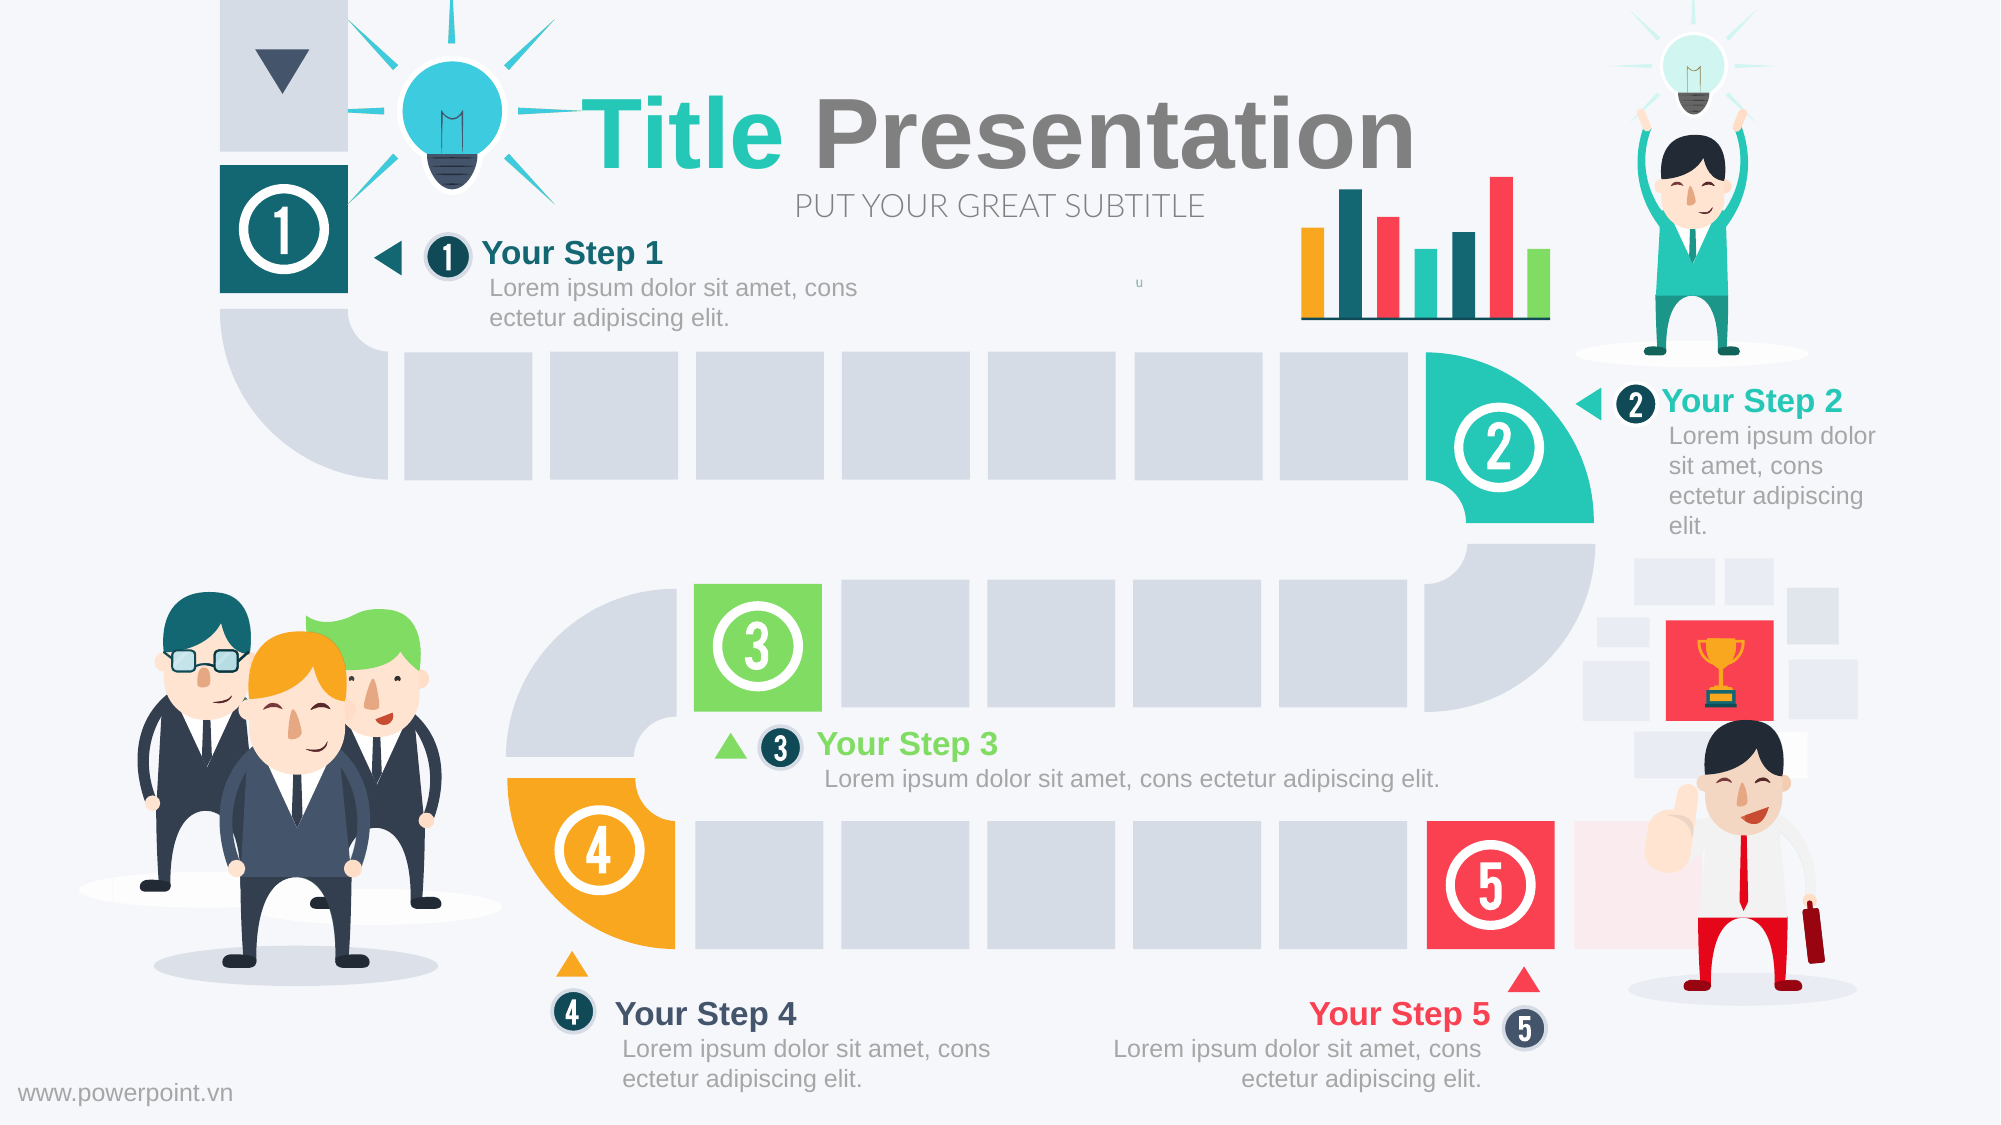

Title Presentation
PUT YOUR GREAT SUBTITLE

Your Step 1

Lorem ipsum dolor sit amet, cons ectetur adipiscing elit.

Your Step 2

Lorem ipsum dolor sit amet, cons ectetur adipiscing elit.

Your Step 3

Lorem ipsum dolor sit amet, cons ectetur adipiscing elit.

Your Step 4

Lorem ipsum dolor sit amet, cons ectetur adipiscing elit.

Your Step 5

Lorem ipsum dolor sit amet, cons ectetur adipiscing elit.